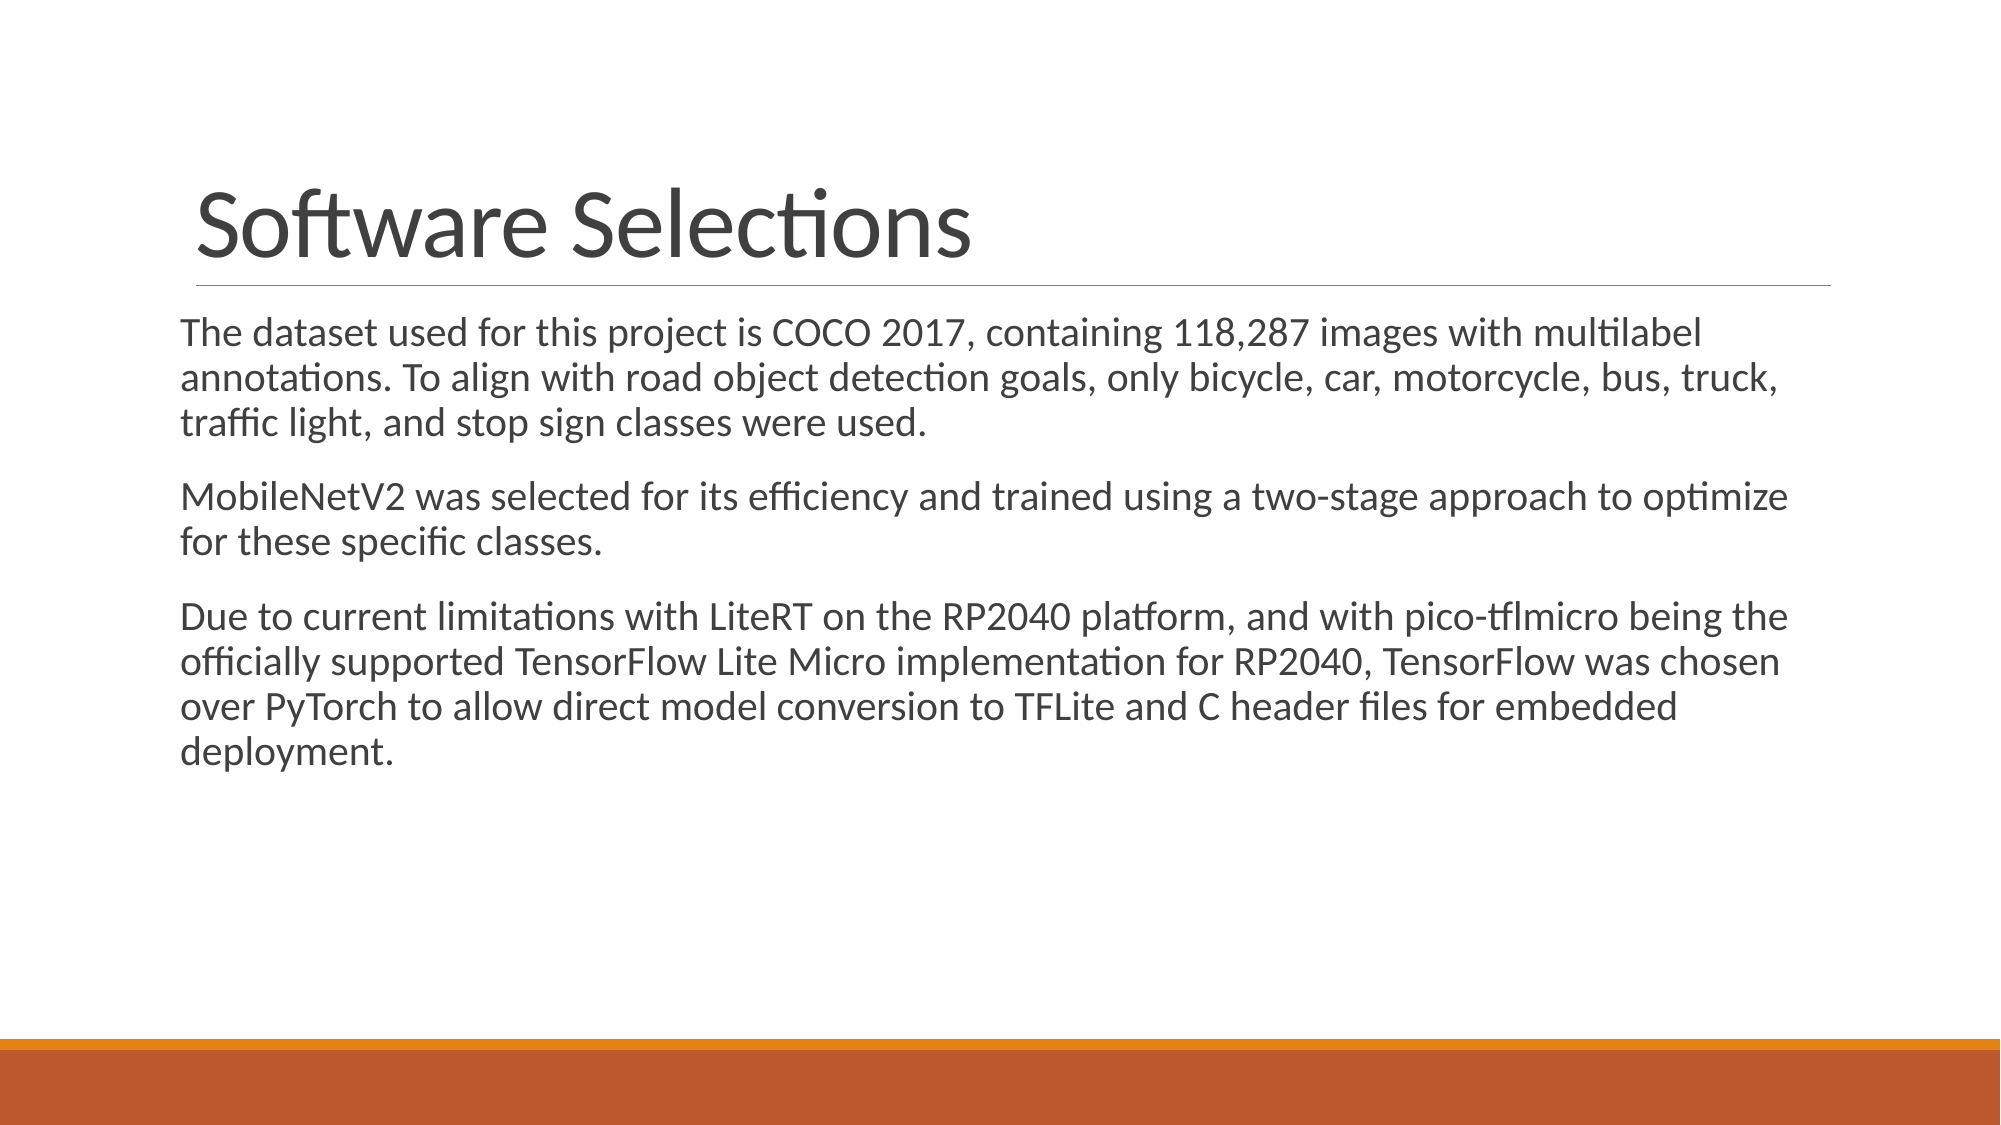

# Software Selections
The dataset used for this project is COCO 2017, containing 118,287 images with multilabel annotations. To align with road object detection goals, only bicycle, car, motorcycle, bus, truck, traffic light, and stop sign classes were used.
MobileNetV2 was selected for its efficiency and trained using a two-stage approach to optimize for these specific classes.
Due to current limitations with LiteRT on the RP2040 platform, and with pico-tflmicro being the officially supported TensorFlow Lite Micro implementation for RP2040, TensorFlow was chosen over PyTorch to allow direct model conversion to TFLite and C header files for embedded deployment.